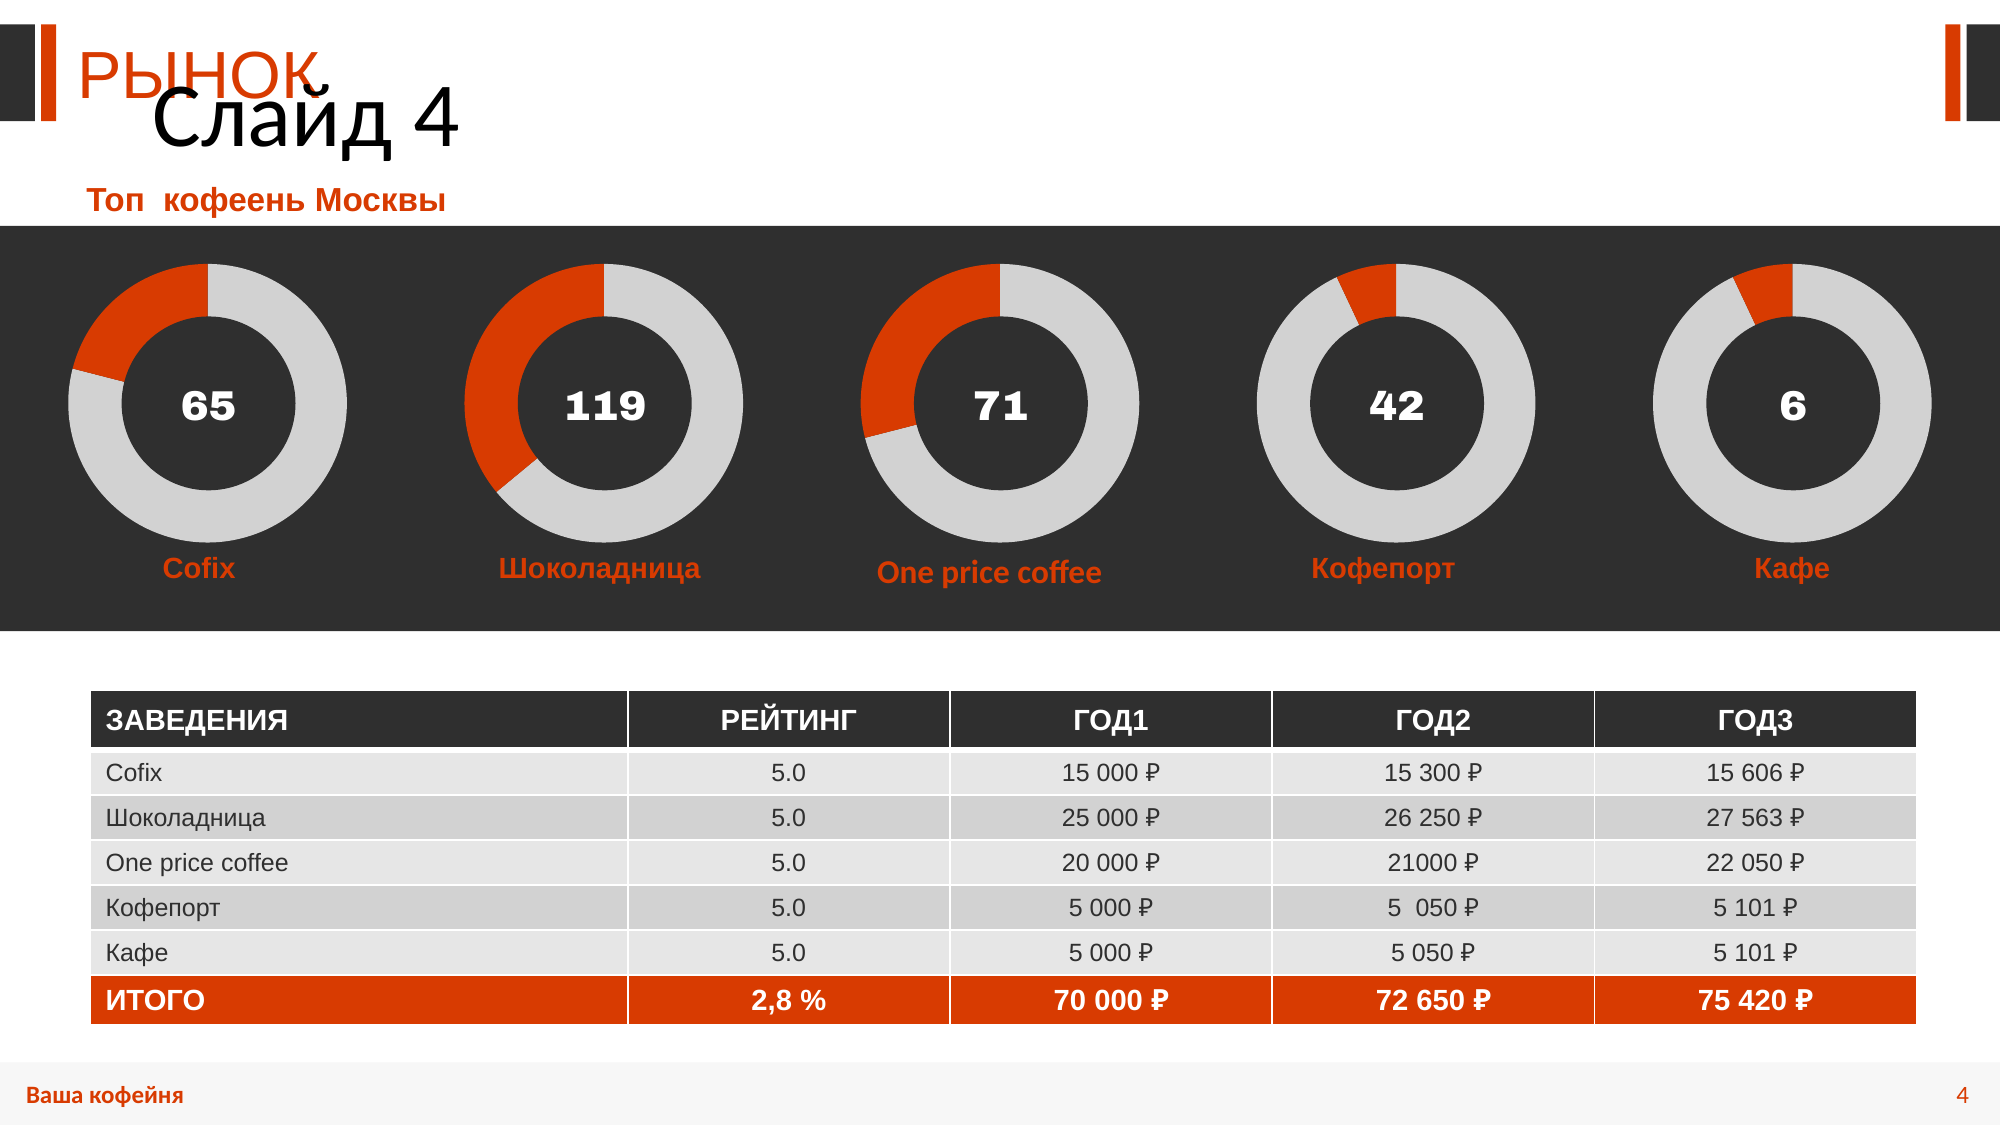

РЫНОК
# Слайд 4
Топ  кофеень Москвы

### Chart

| Category | Отдел продаж |
|---|---|
| 1 кв. | 79.0 |
| 2 кв. | 21.0 |

### Chart

| Category | Продажи |
|---|---|
| 1 кв. | 64.0 |
| 2 кв. | 36.0 |

### Chart

| Category | Продажи |
|---|---|
| 1 кв. | 71.0 |
| 2 кв. | 29.0 |

### Chart

| Category | Продажи |
|---|---|
| 1 кв. | 93.0 |
| 2 кв. | 7.0 |

### Chart

| Category | Продажи |
|---|---|
| 1 кв. | 93.0 |
| 2 кв. | 7.0 |
65
119
71
42
6
Cofix
Шоколадница
One price coffee

Кофепорт
Кафе
| ЗАВЕДЕНИЯ | РЕЙТИНГ | ГОД1 | ГОД2 | ГОД3 |
| --- | --- | --- | --- | --- |
| Cofix | 5.0 | 15 000 ₽ | 15 300 ₽ | 15 606 ₽ |
| Шоколадница | 5.0 | 25 000 ₽ | 26 250 ₽ | 27 563 ₽ |
| One price coffee | 5.0 | 20 000 ₽ | 21000 ₽ | 22 050 ₽ |
| Кофепорт | 5.0 | 5 000 ₽ | 5  050 ₽ | 5 101 ₽ |
| Кафе | 5.0 | 5 000 ₽ | 5 050 ₽ | 5 101 ₽ |
| ИТОГО | 2,8 % | 70 000 ₽ | 72 650 ₽ | 75 420 ₽ |
Ваша кофейня